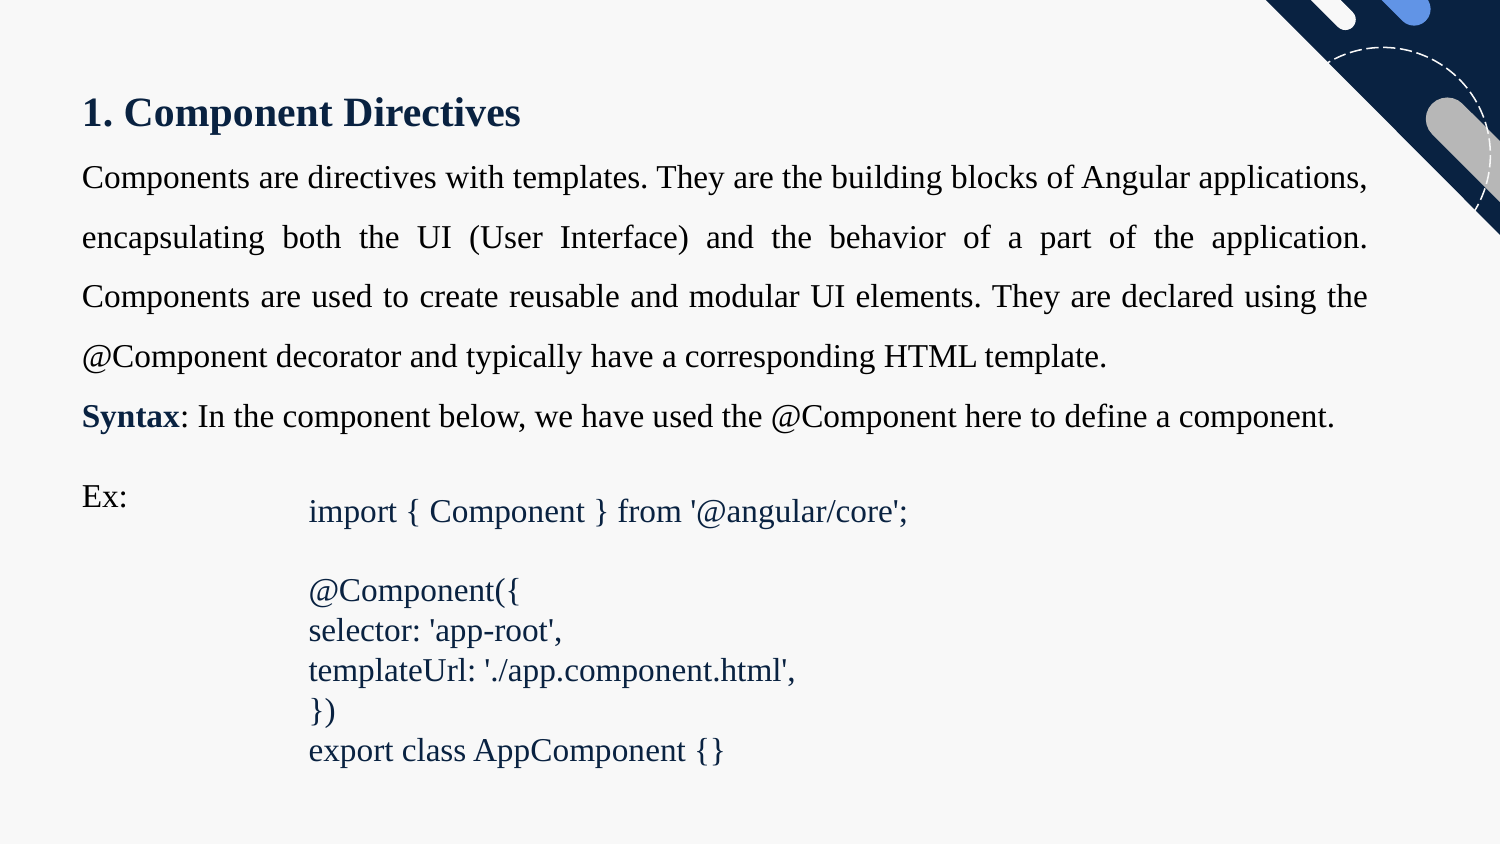

1. Component Directives
Components are directives with templates. They are the building blocks of Angular applications, encapsulating both the UI (User Interface) and the behavior of a part of the application. Components are used to create reusable and modular UI elements. They are declared using the @Component decorator and typically have a corresponding HTML template.
Syntax: In the component below, we have used the @Component here to define a component.

Ex:

import { Component } from '@angular/core';
@Component({
selector: 'app-root',
templateUrl: './app.component.html',
})
export class AppComponent {}